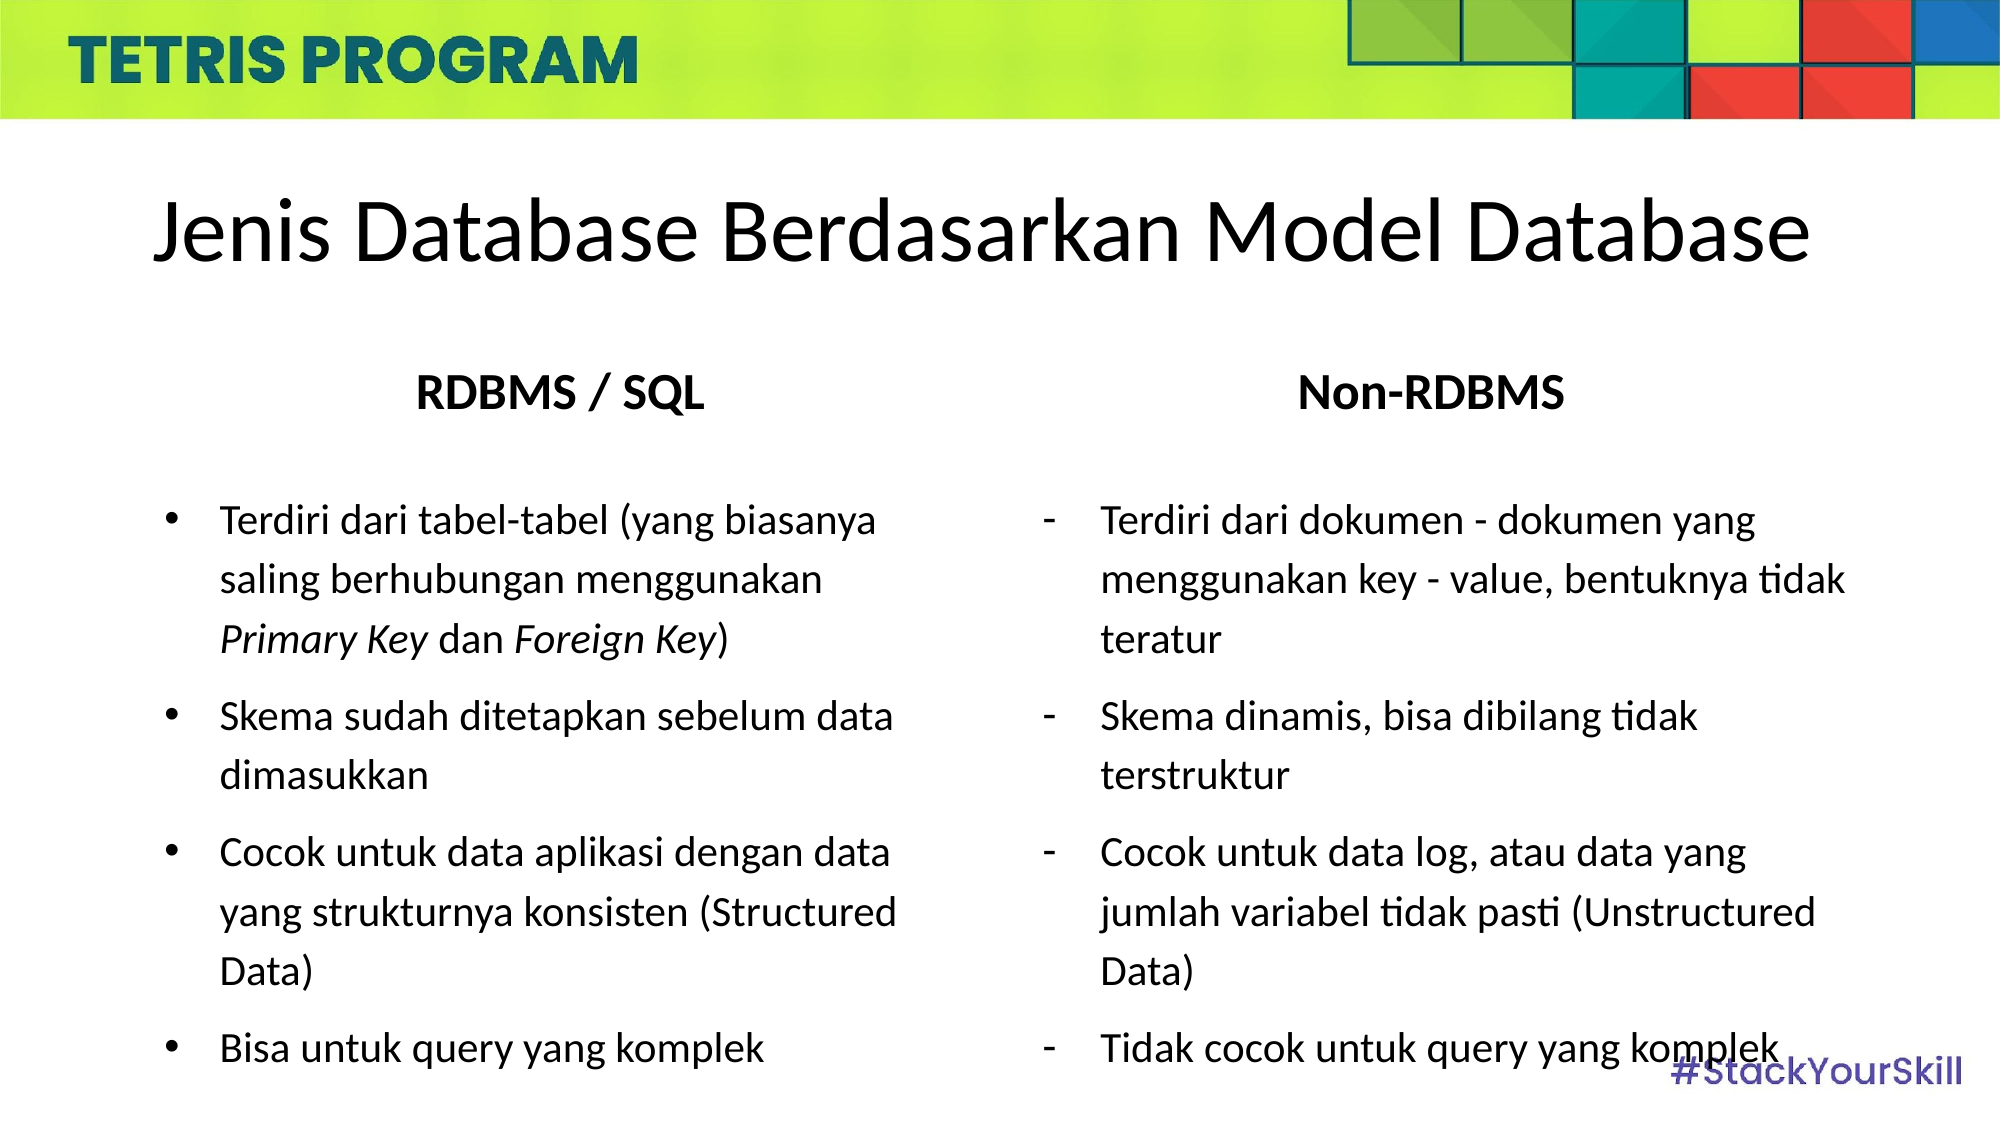

# Jenis Database Berdasarkan Model Database
RDBMS / SQL
Non-RDBMS
Terdiri dari tabel-tabel (yang biasanya saling berhubungan menggunakan Primary Key dan Foreign Key)
Skema sudah ditetapkan sebelum data dimasukkan
Cocok untuk data aplikasi dengan data yang strukturnya konsisten (Structured Data)
Bisa untuk query yang komplek
Terdiri dari dokumen - dokumen yang menggunakan key - value, bentuknya tidak teratur
Skema dinamis, bisa dibilang tidak terstruktur
Cocok untuk data log, atau data yang jumlah variabel tidak pasti (Unstructured Data)
Tidak cocok untuk query yang komplek